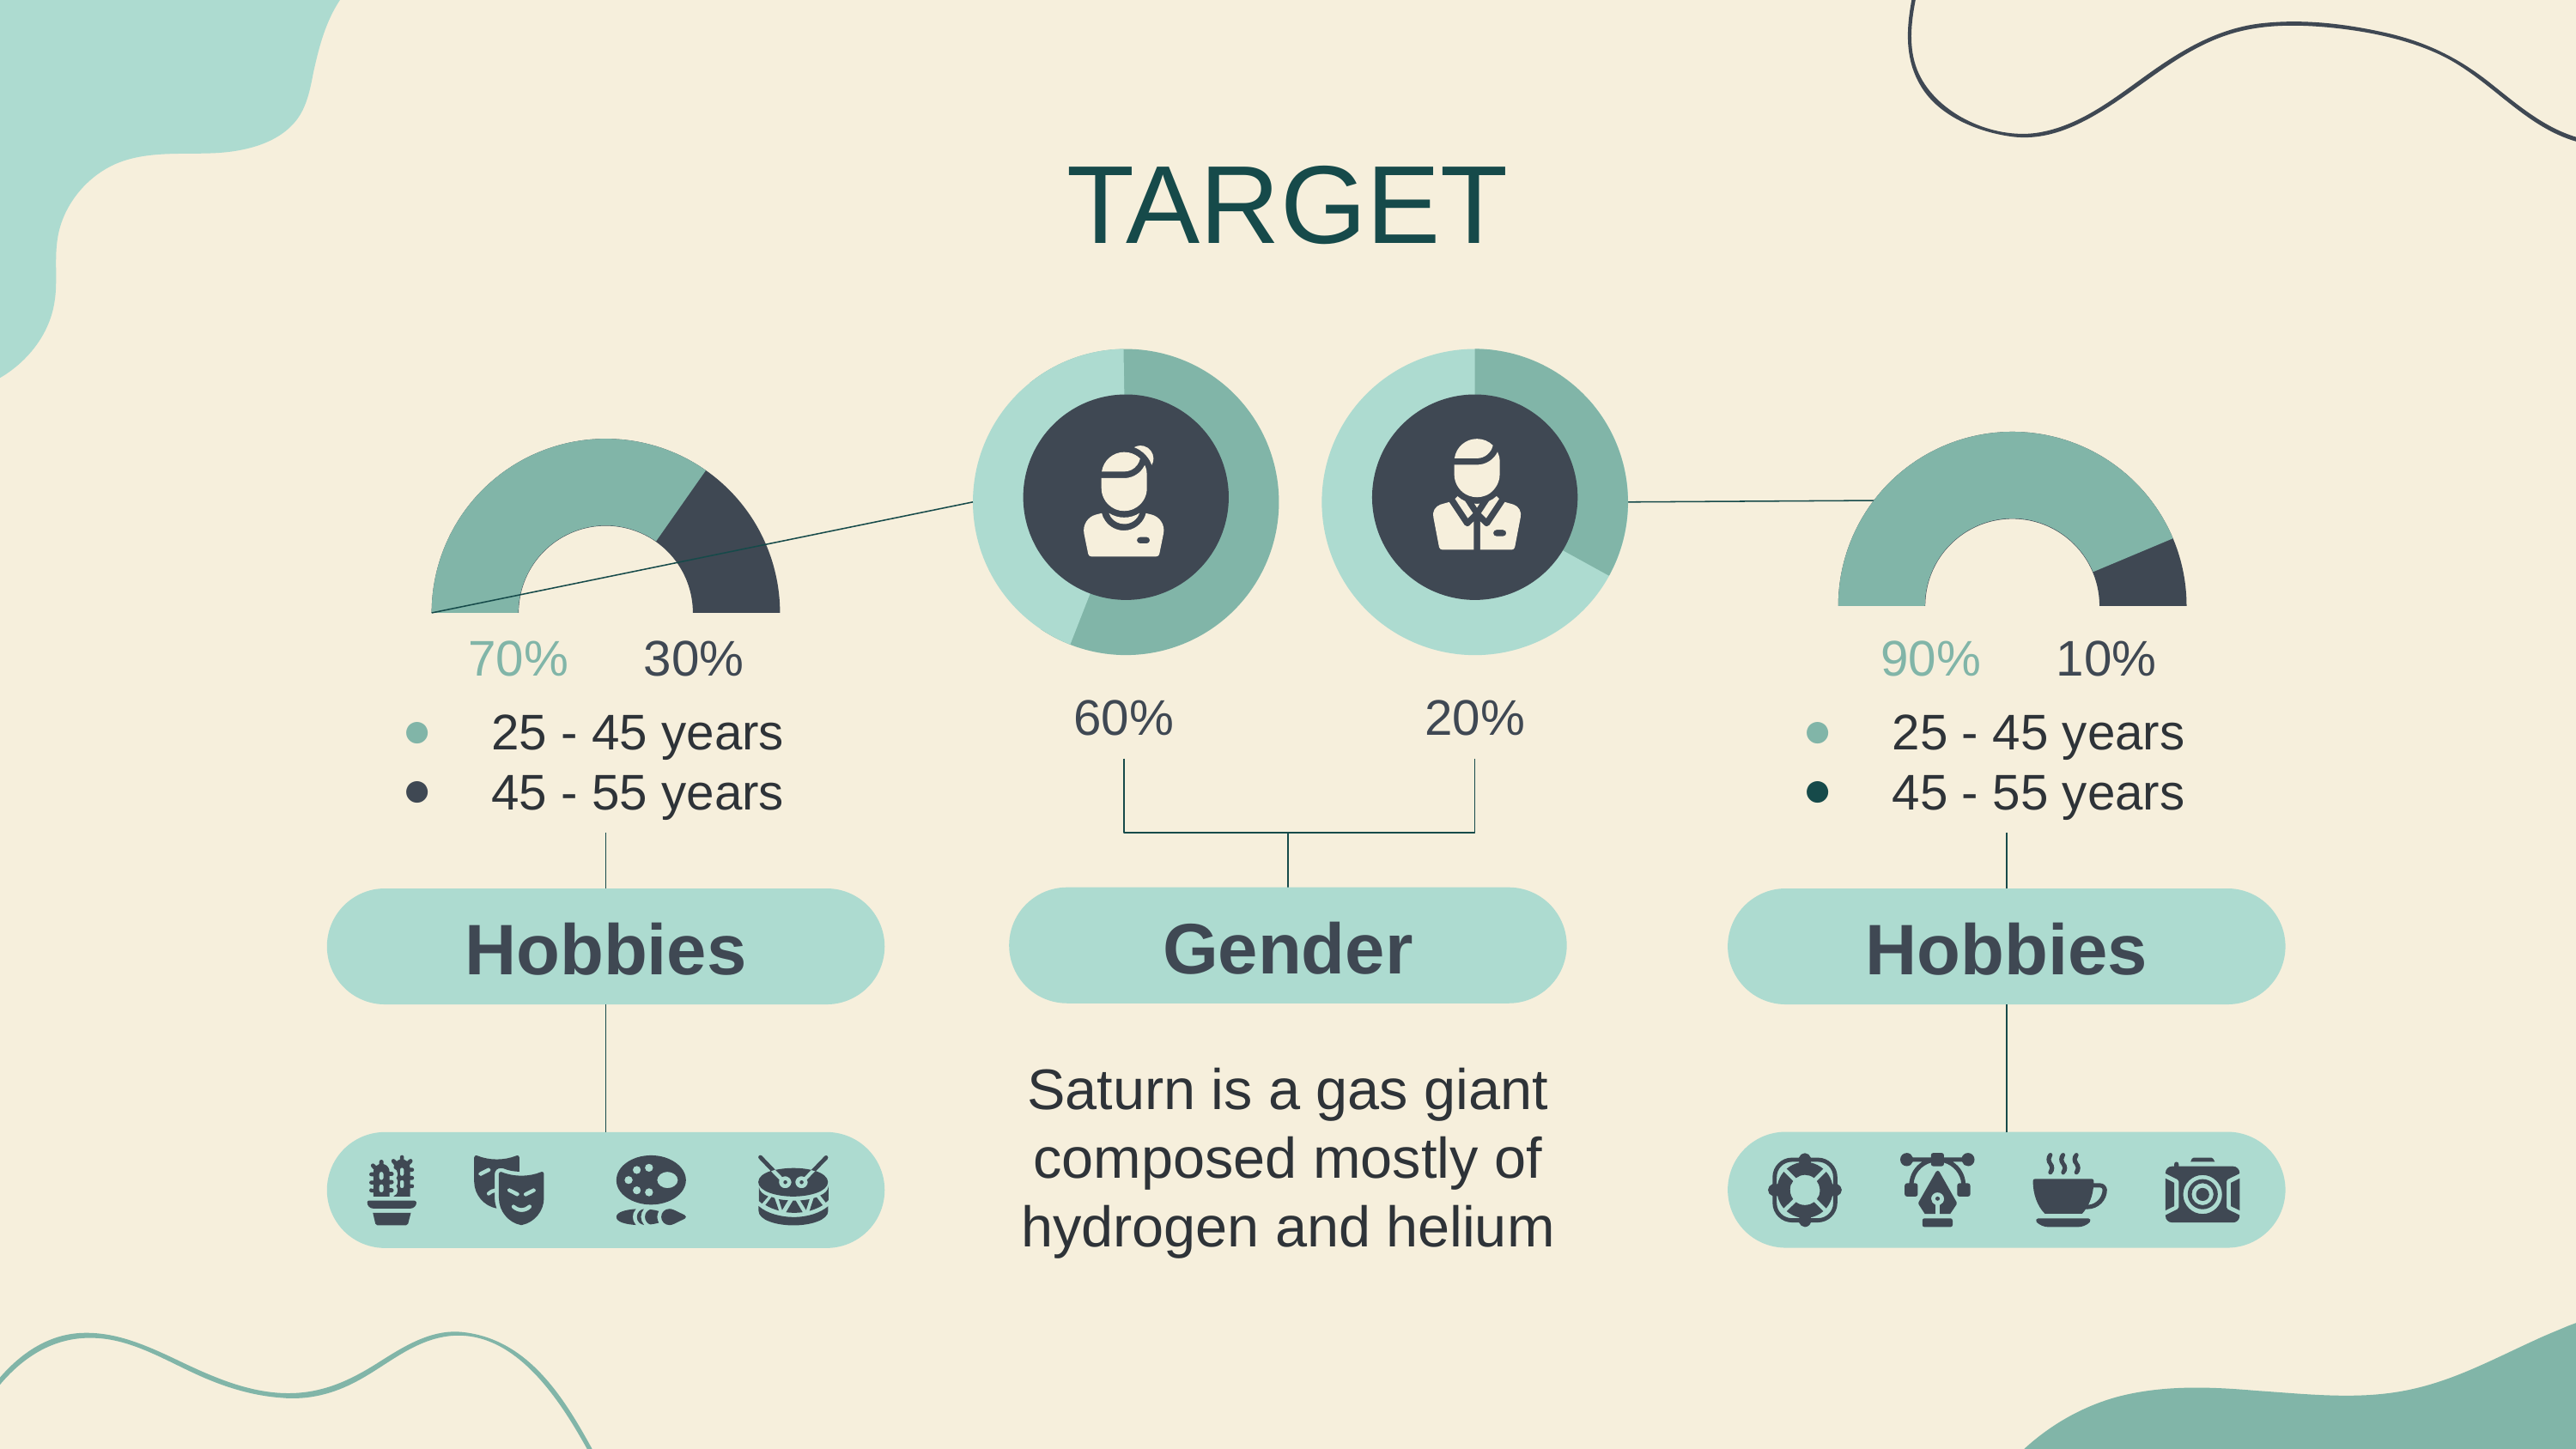

# TARGET

70%
30%
90%
10%
60%
20%
25 - 45 years
45 - 55 years
25 - 45 years
45 - 55 years

Gender
Hobbies
Hobbies
Saturn is a gas giant composed mostly of hydrogen and helium